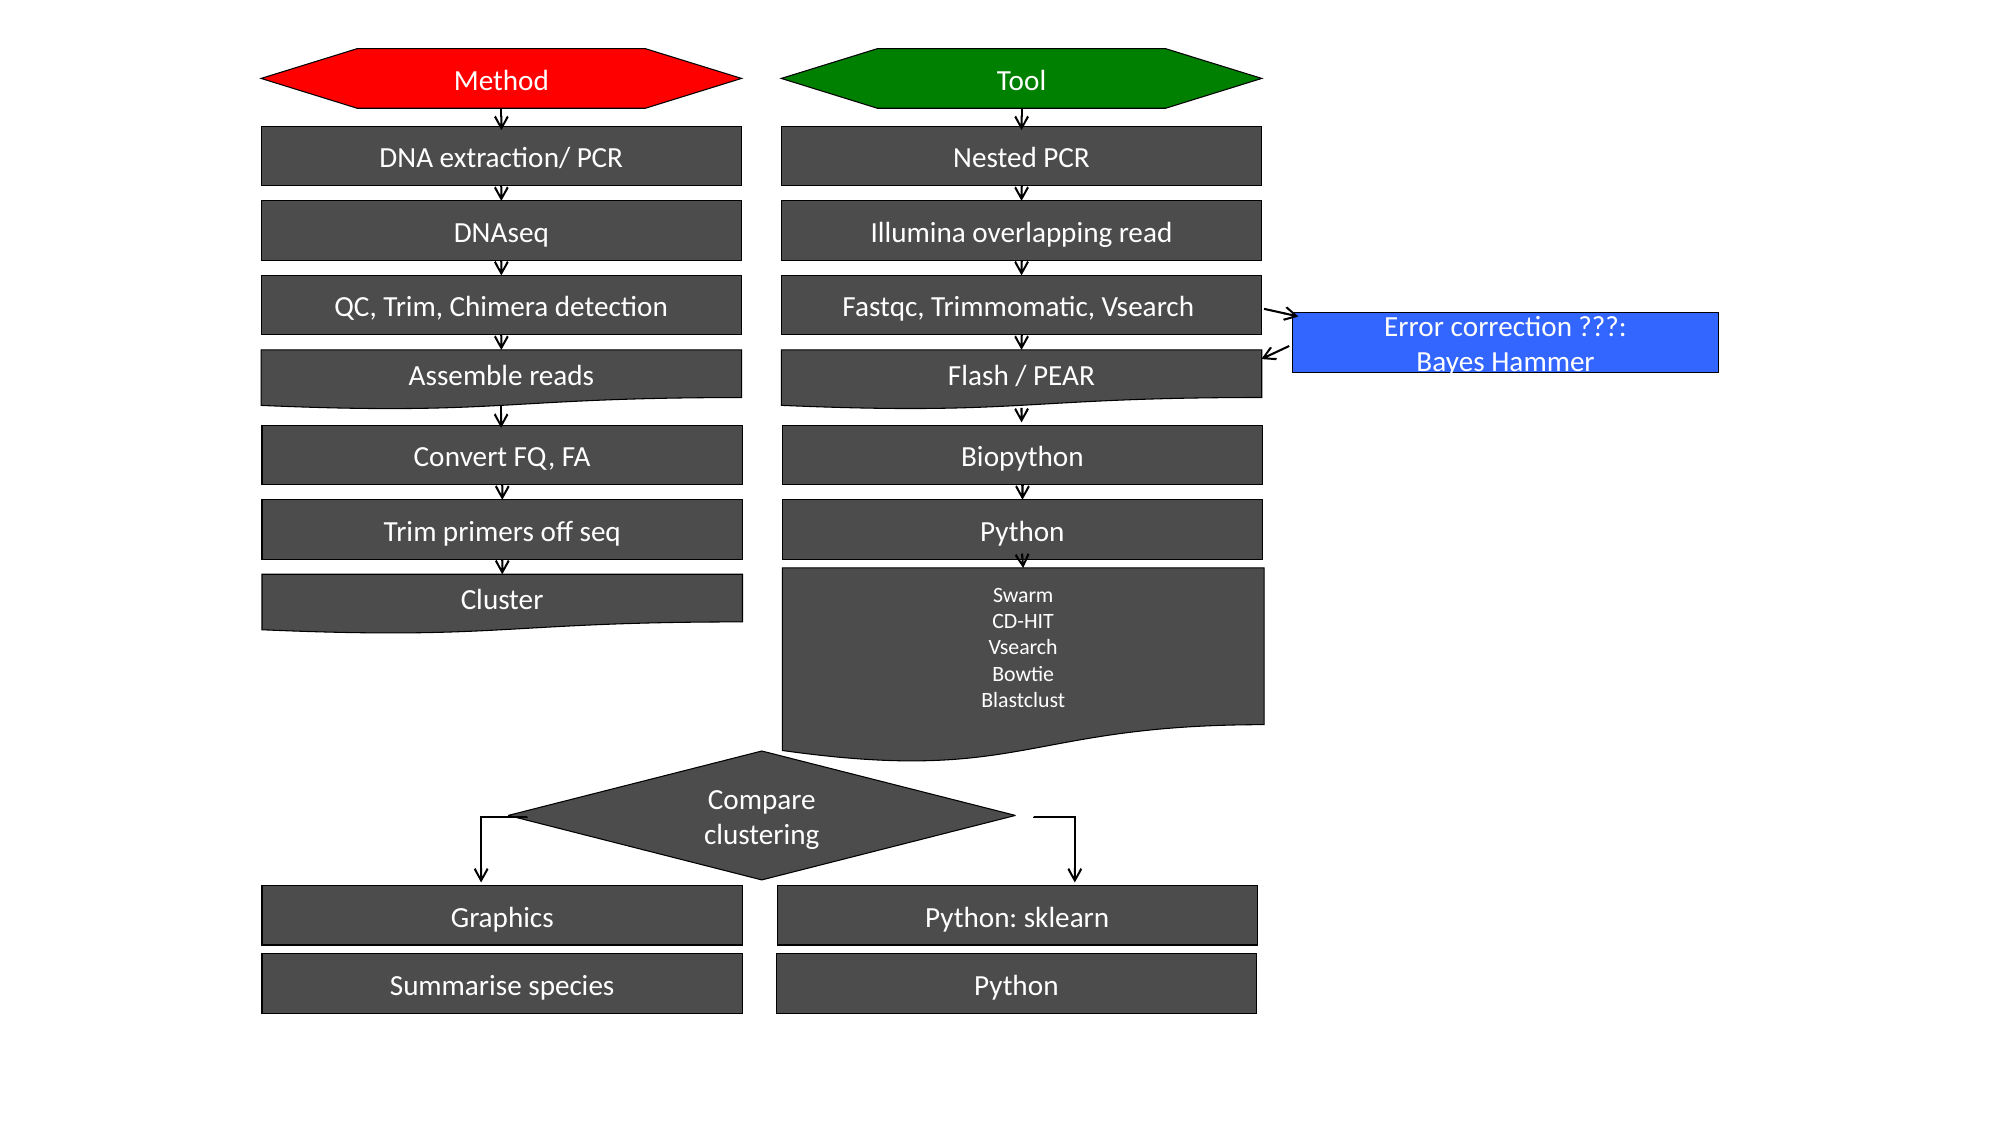

Method
Tool
Nested PCR
DNA extraction/ PCR
Illumina overlapping read
DNAseq

Fastqc, Trimmomatic, Vsearch
QC, Trim, Chimera detection
Error correction ???:
Bayes Hammer
Flash / PEAR
Assemble reads
Biopython
Convert FQ, FA
Python
Trim primers off seq
Swarm
CD-HIT
Vsearch
Bowtie
Blastclust
Cluster
Compare clustering
Graphics
Python: sklearn
Summarise species
Python